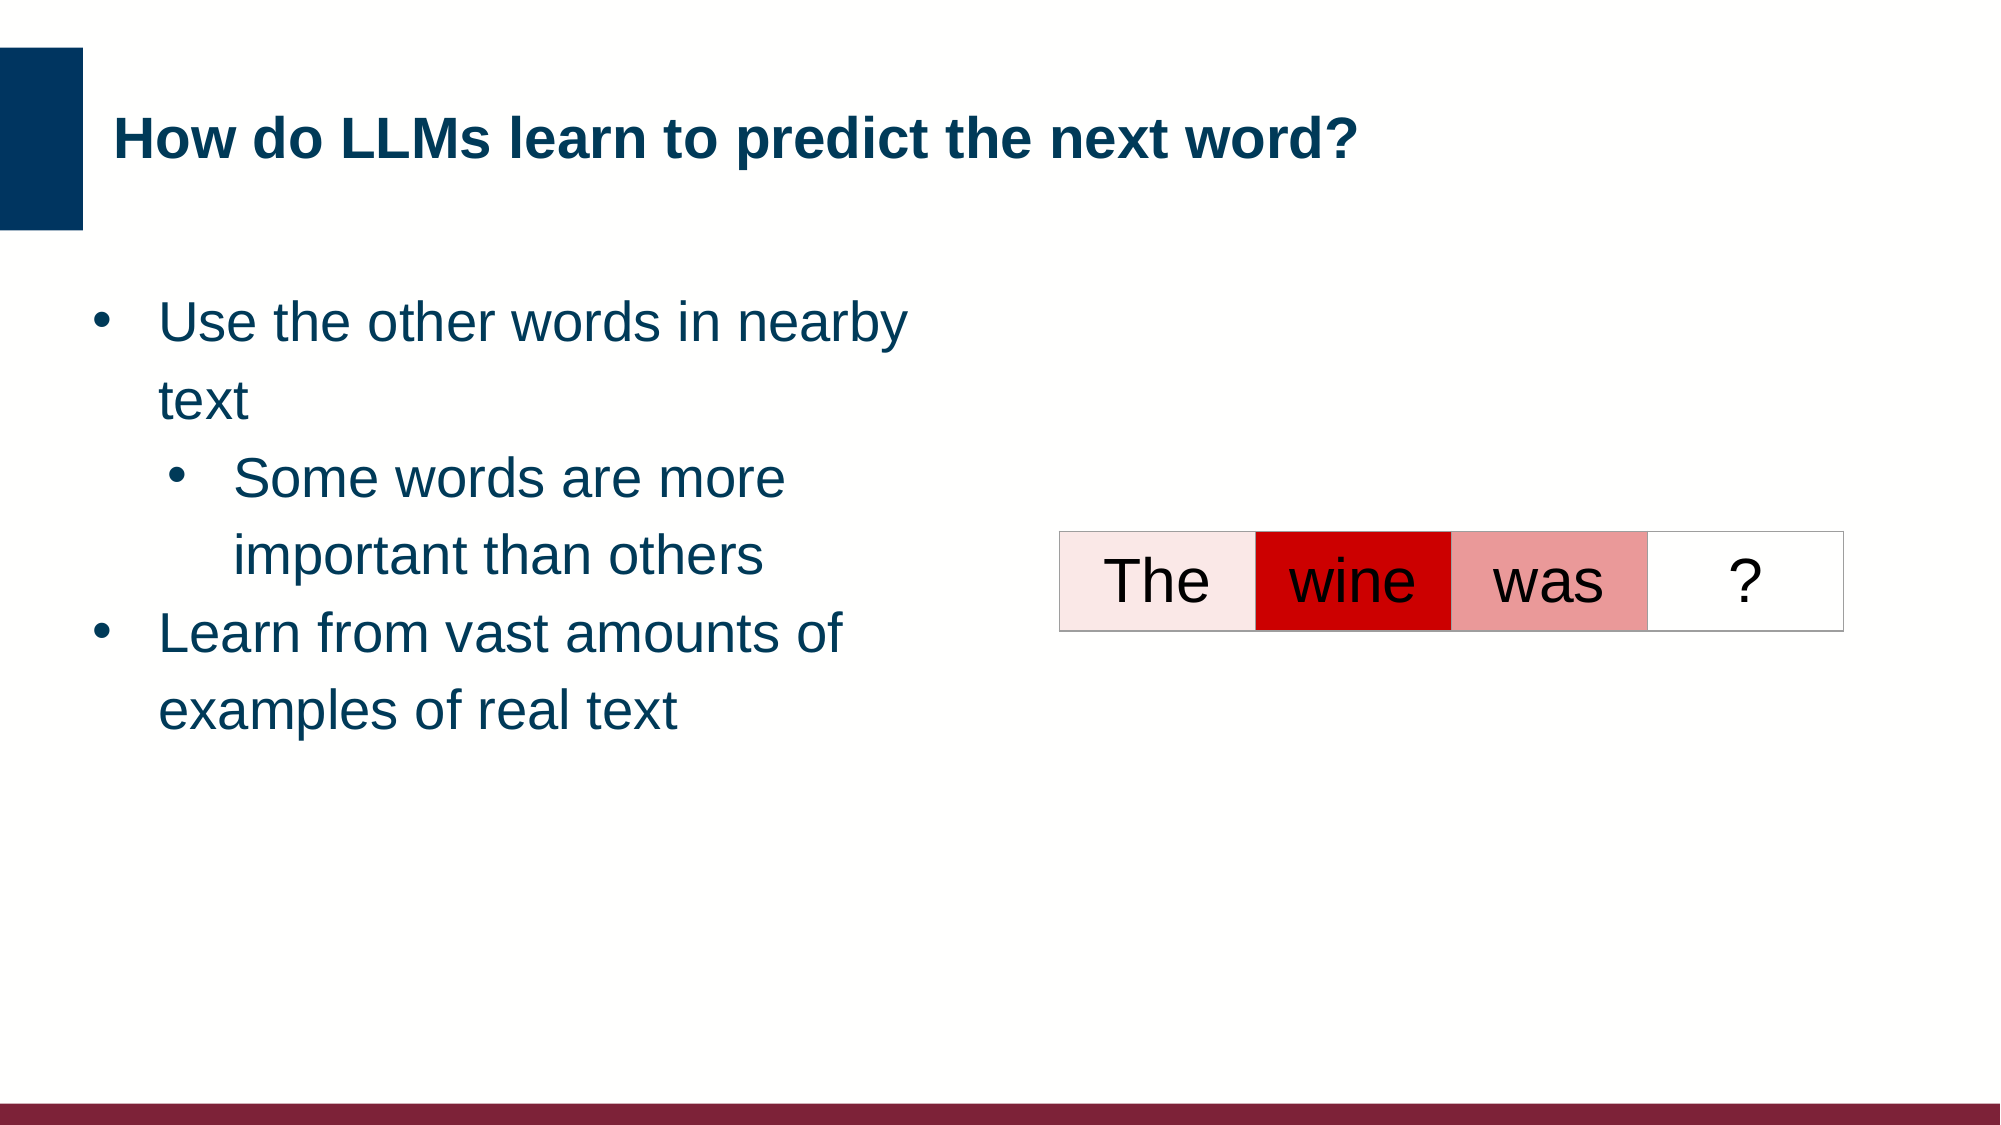

# How do LLMs learn to predict the next word?
Use the other words in nearby text
Some words are more important than others
Learn from vast amounts of examples of real text
| The | wine | was | ? |
| --- | --- | --- | --- |